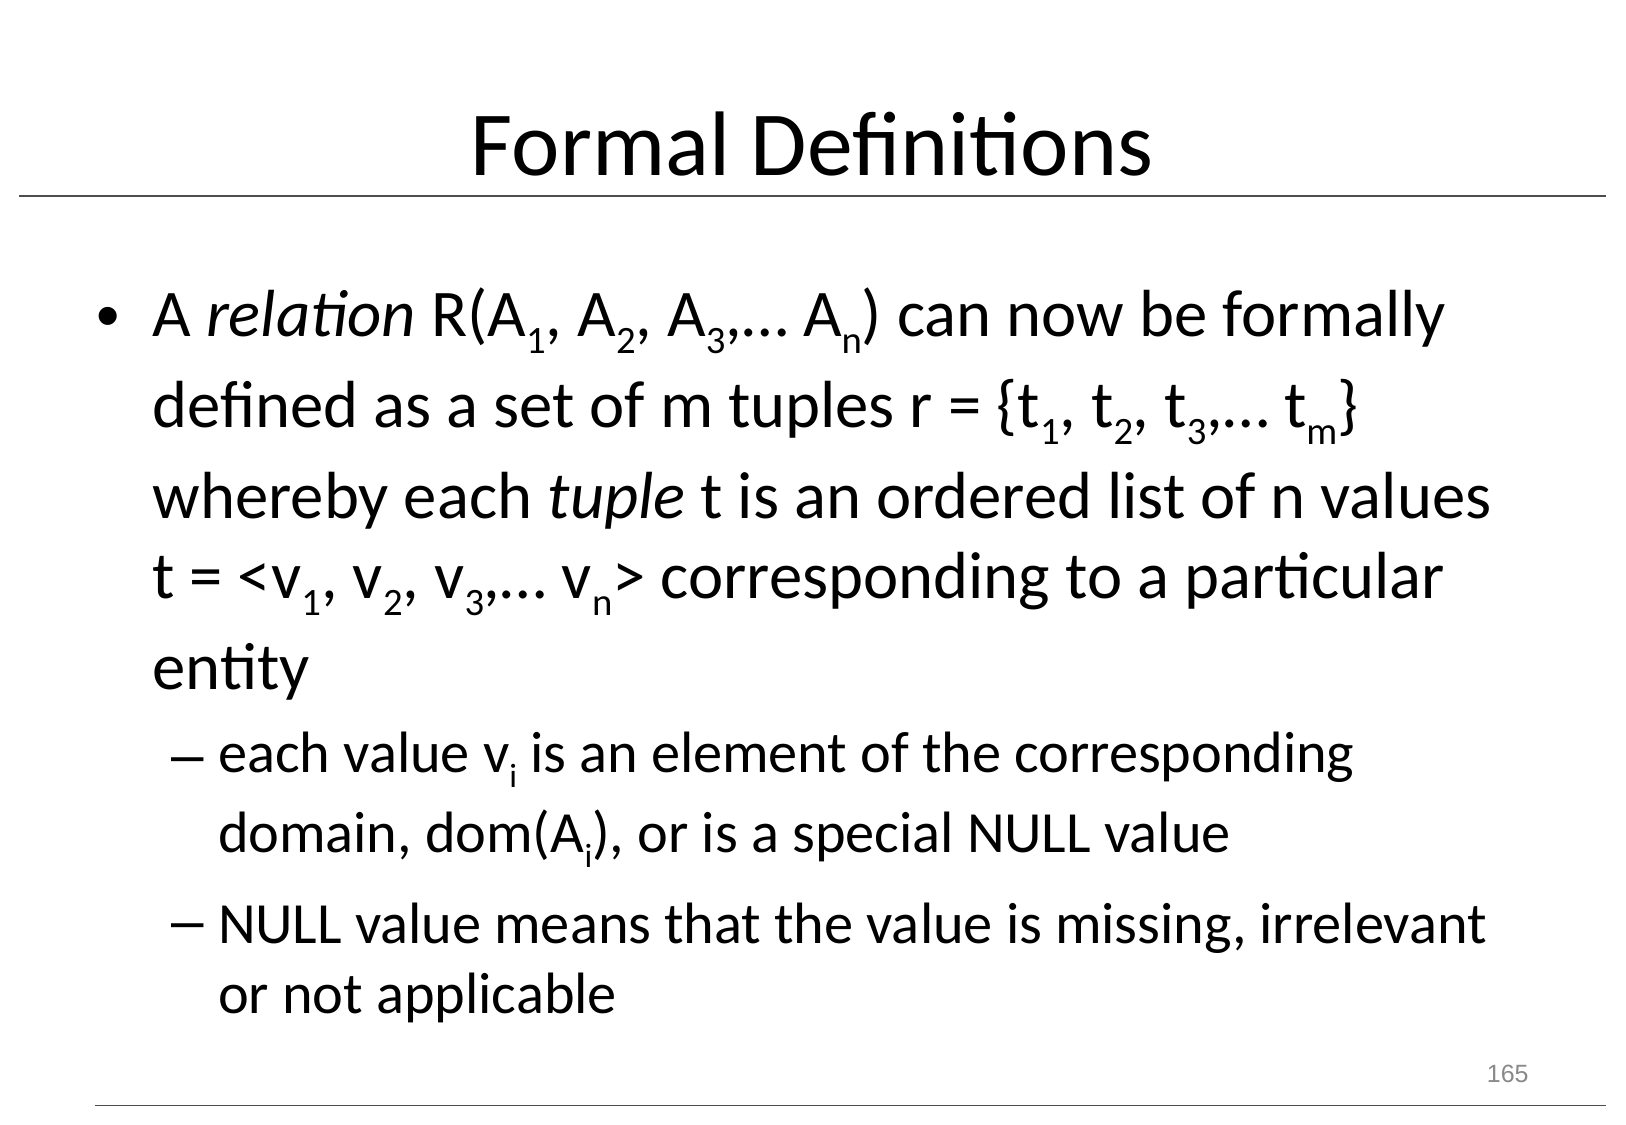

# Formal Definitions
A relation R(A1, A2, A3,… An) can now be formally defined as a set of m tuples r = {t1, t2, t3,… tm} whereby each tuple t is an ordered list of n values t = <v1, v2, v3,… vn> corresponding to a particular entity
each value vi is an element of the corresponding domain, dom(Ai), or is a special NULL value
NULL value means that the value is missing, irrelevant or not applicable
165